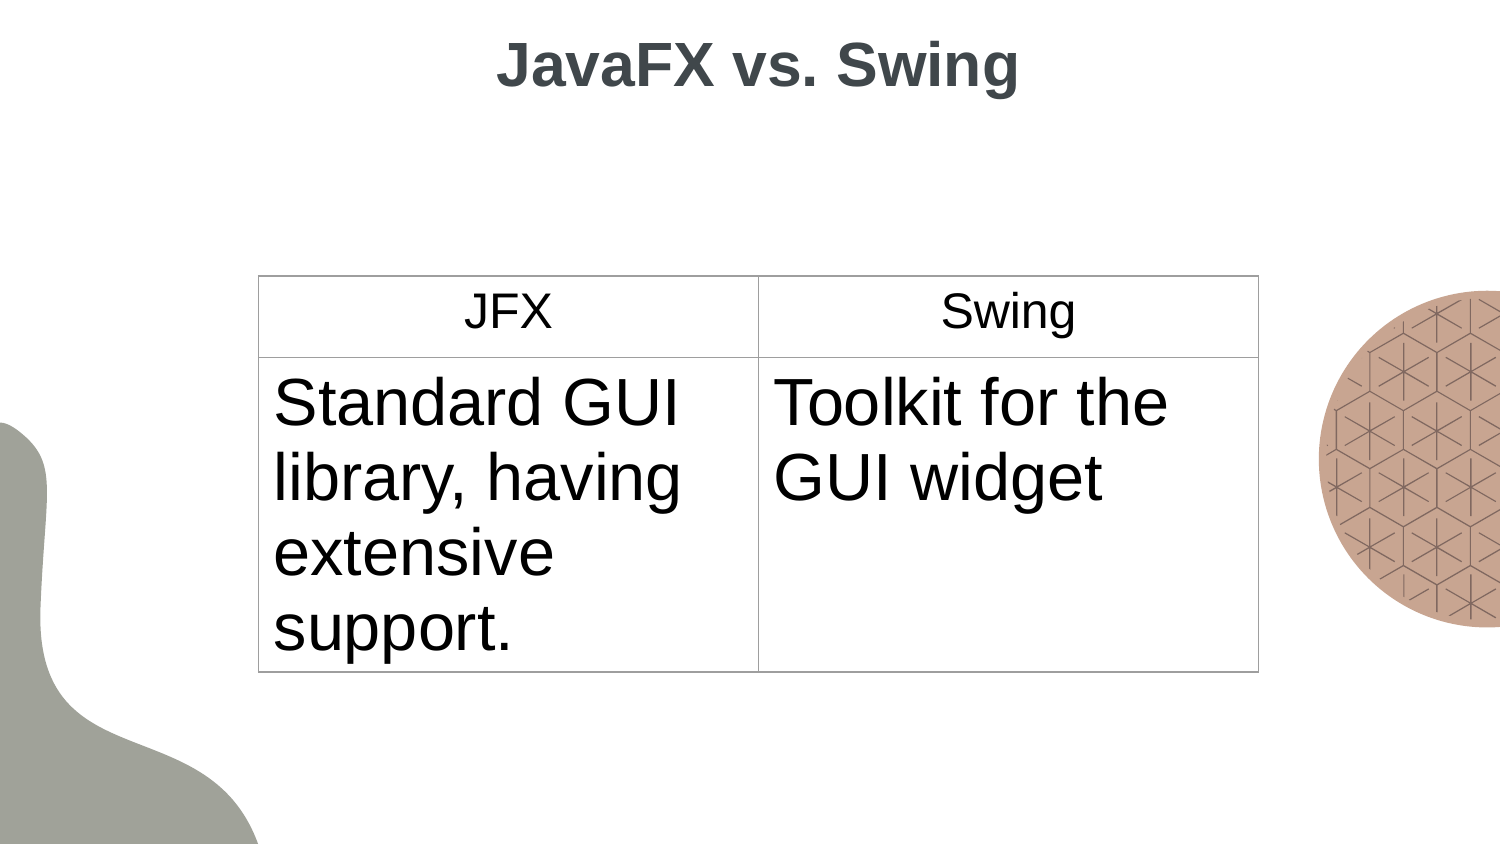

JavaFX vs. Swing
| JFX | Swing |
| --- | --- |
| Standard GUI library, having extensive support. | Toolkit for the GUI widget |